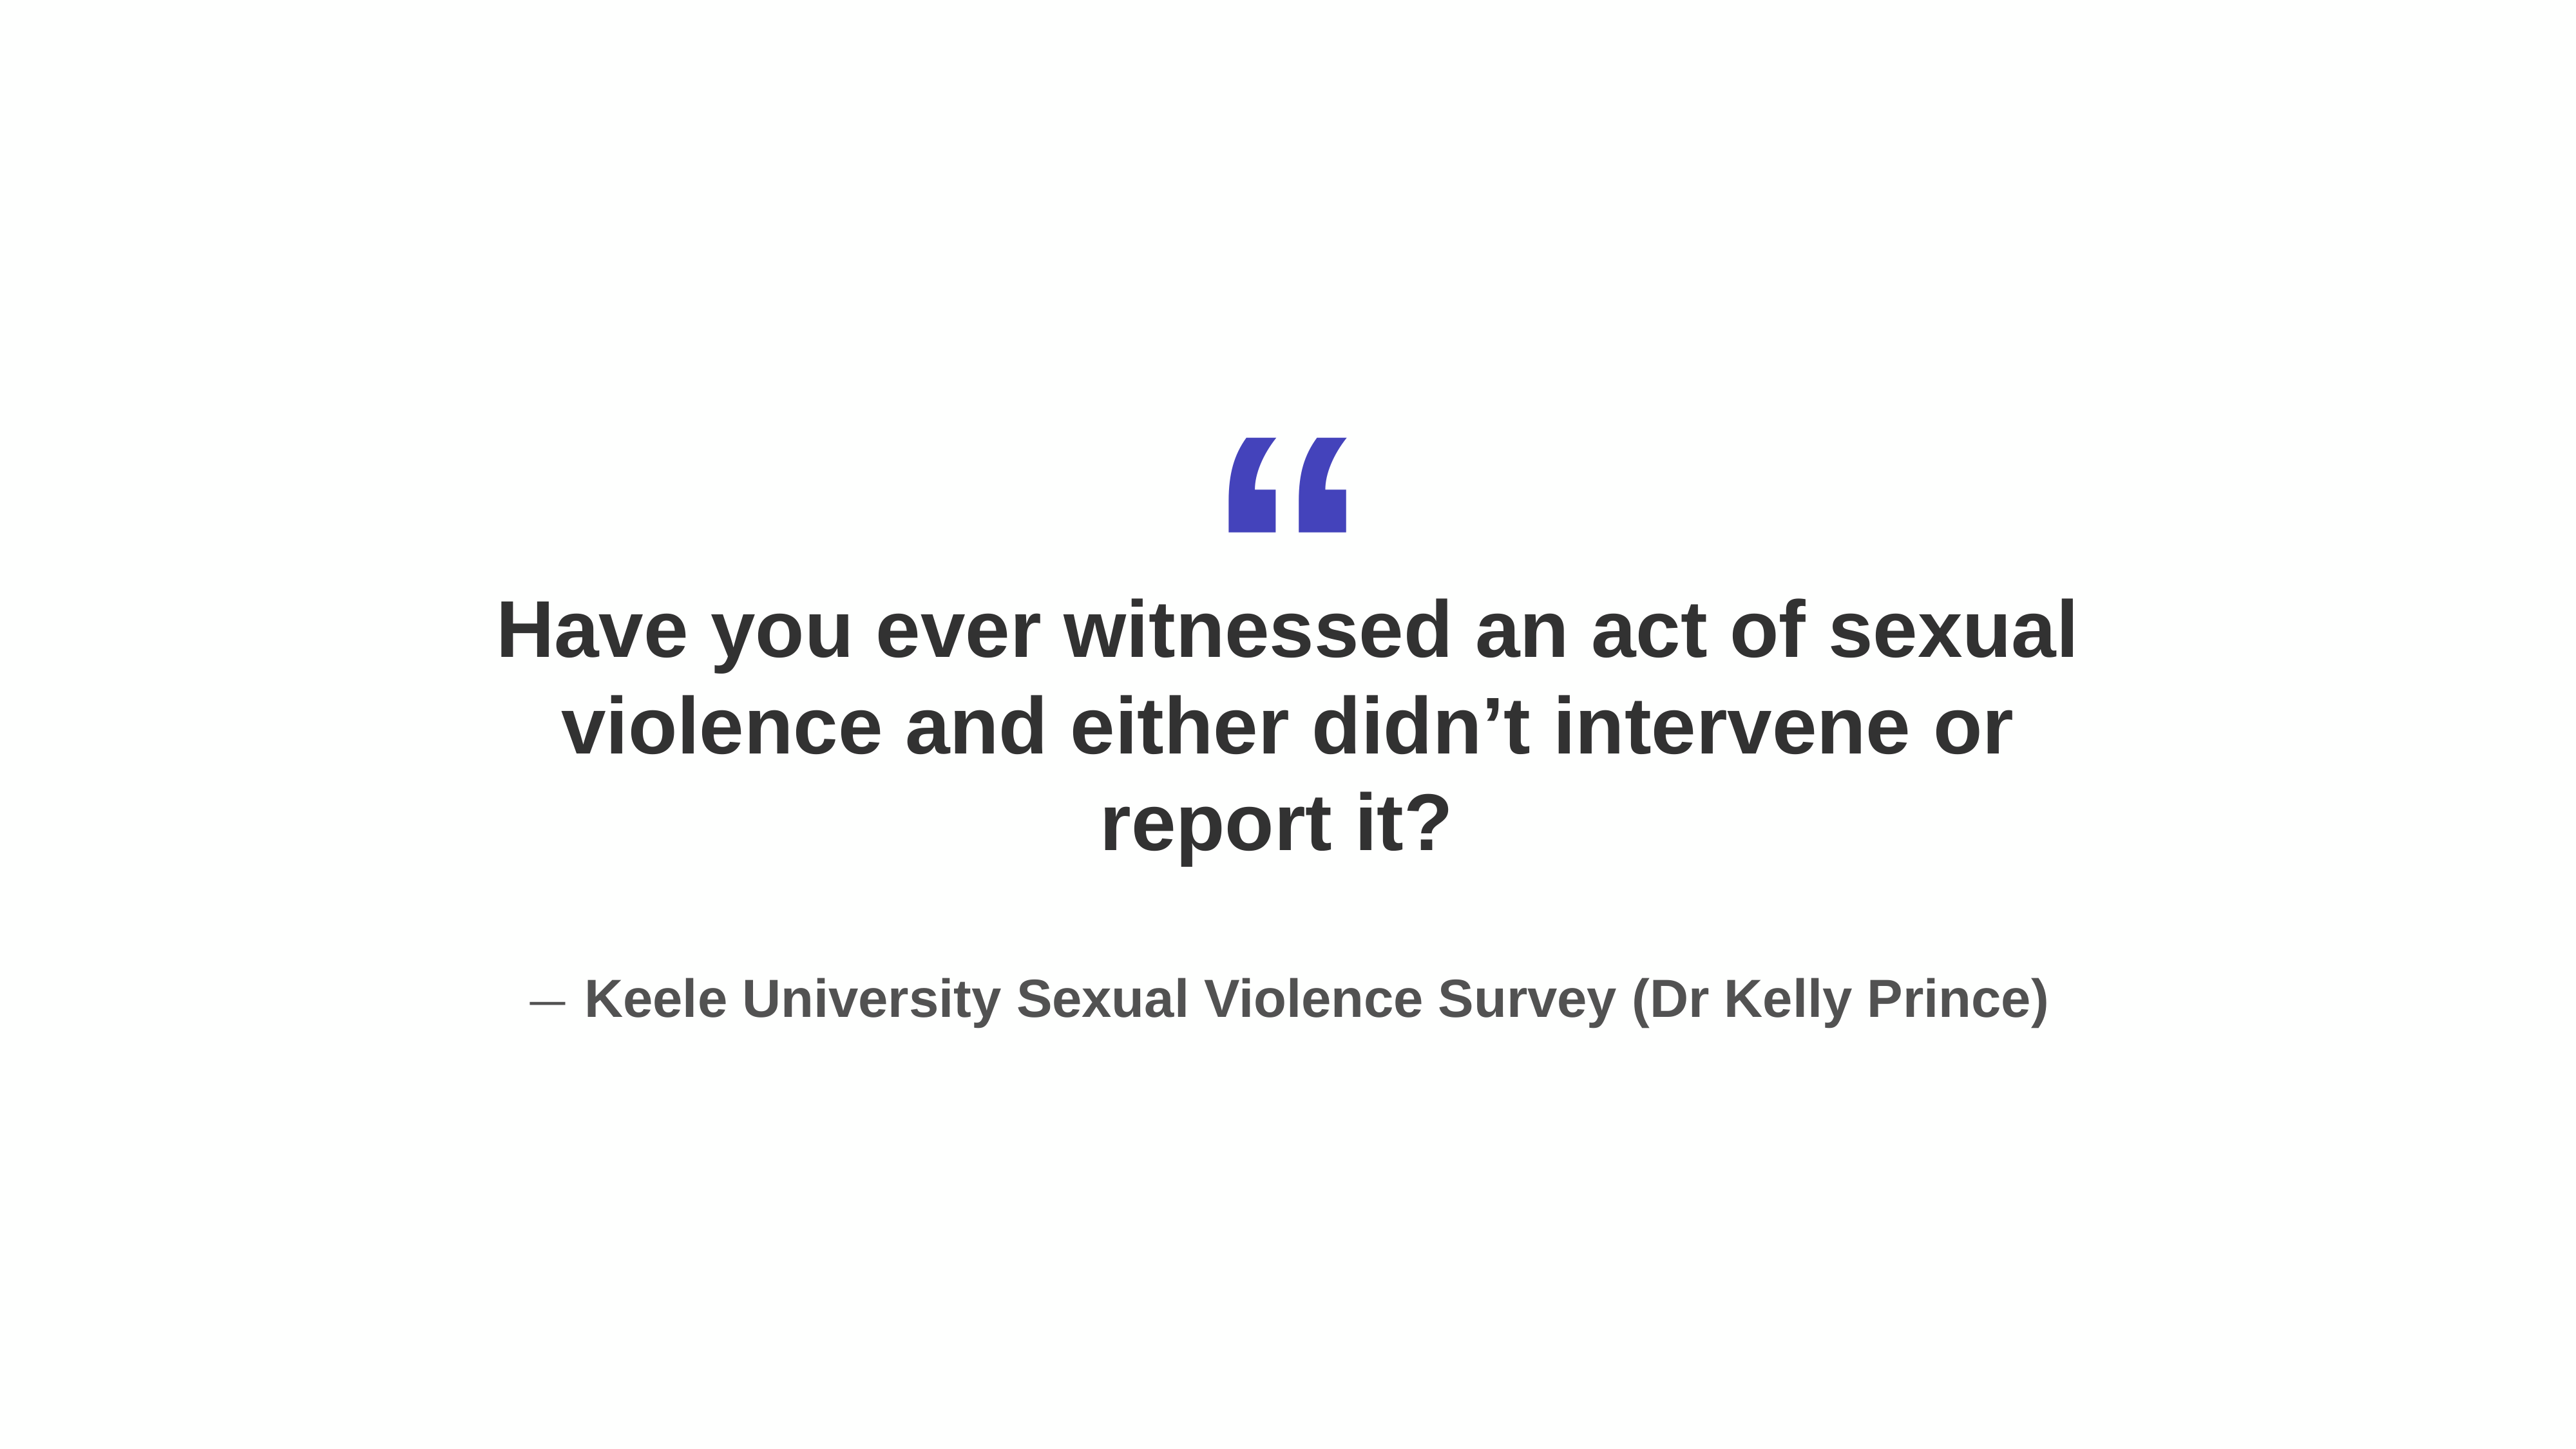

“
Have you ever witnessed an act of sexual violence and either didn’t intervene or report it?

— Keele University Sexual Violence Survey (Dr Kelly Prince)